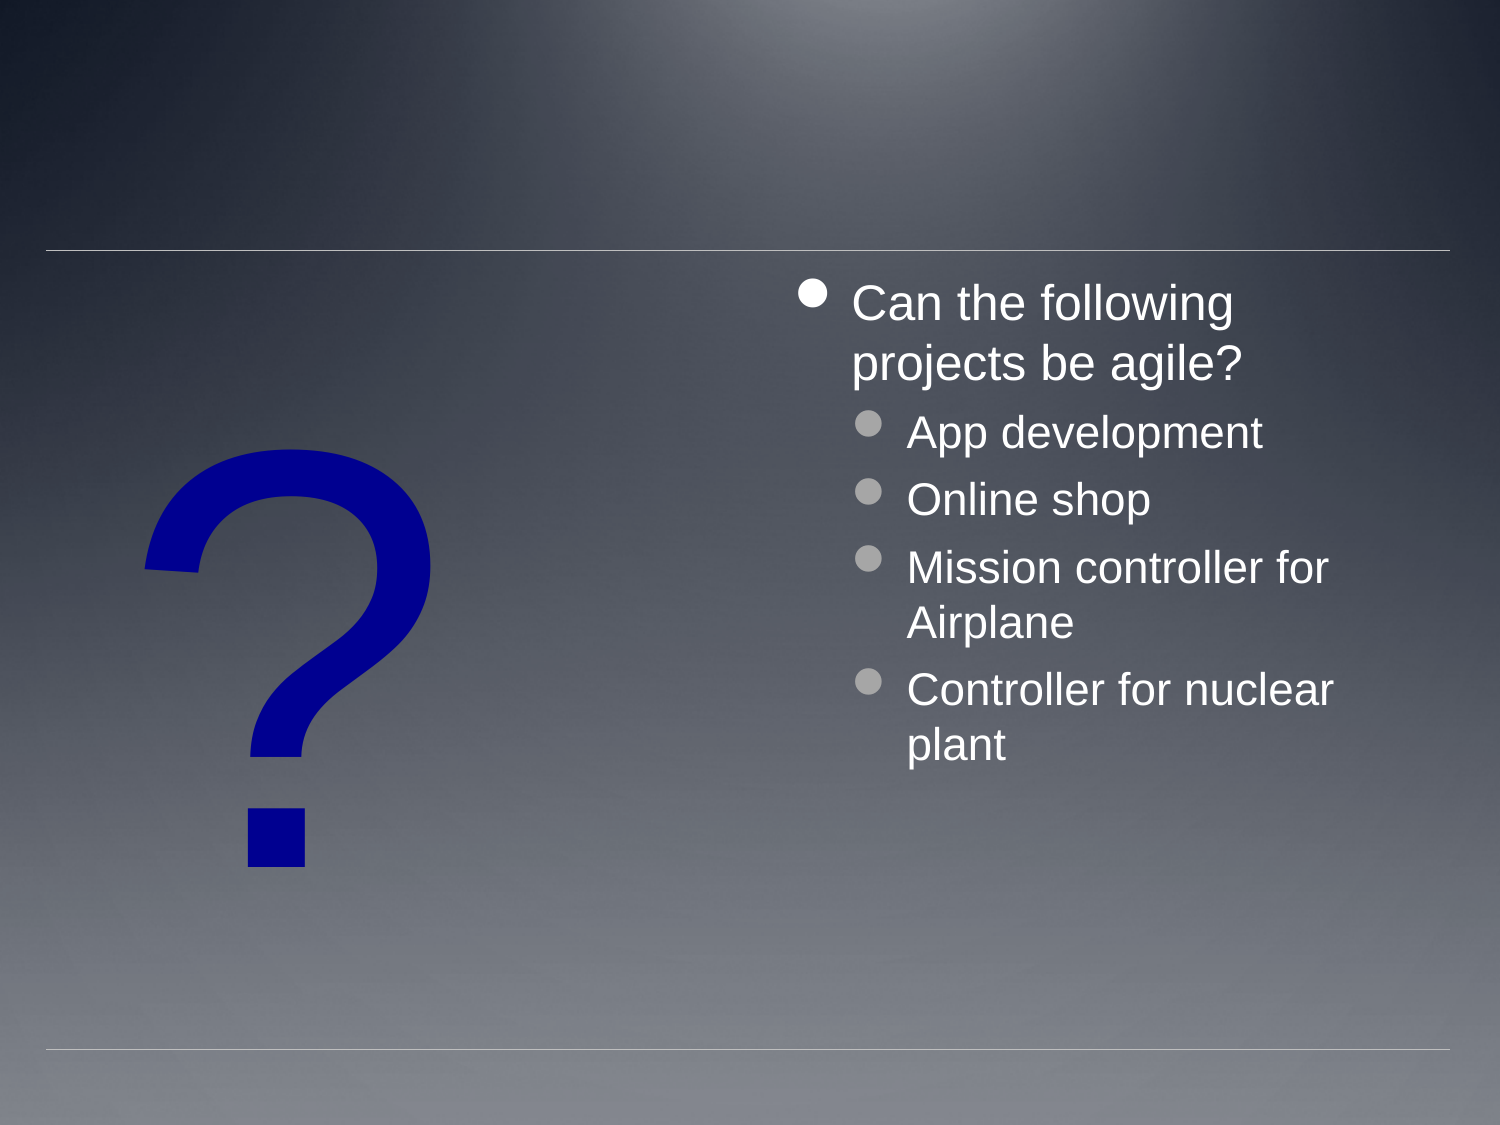

#
?
Can the following projects be agile?
App development
Online shop
Mission controller for Airplane
Controller for nuclear plant